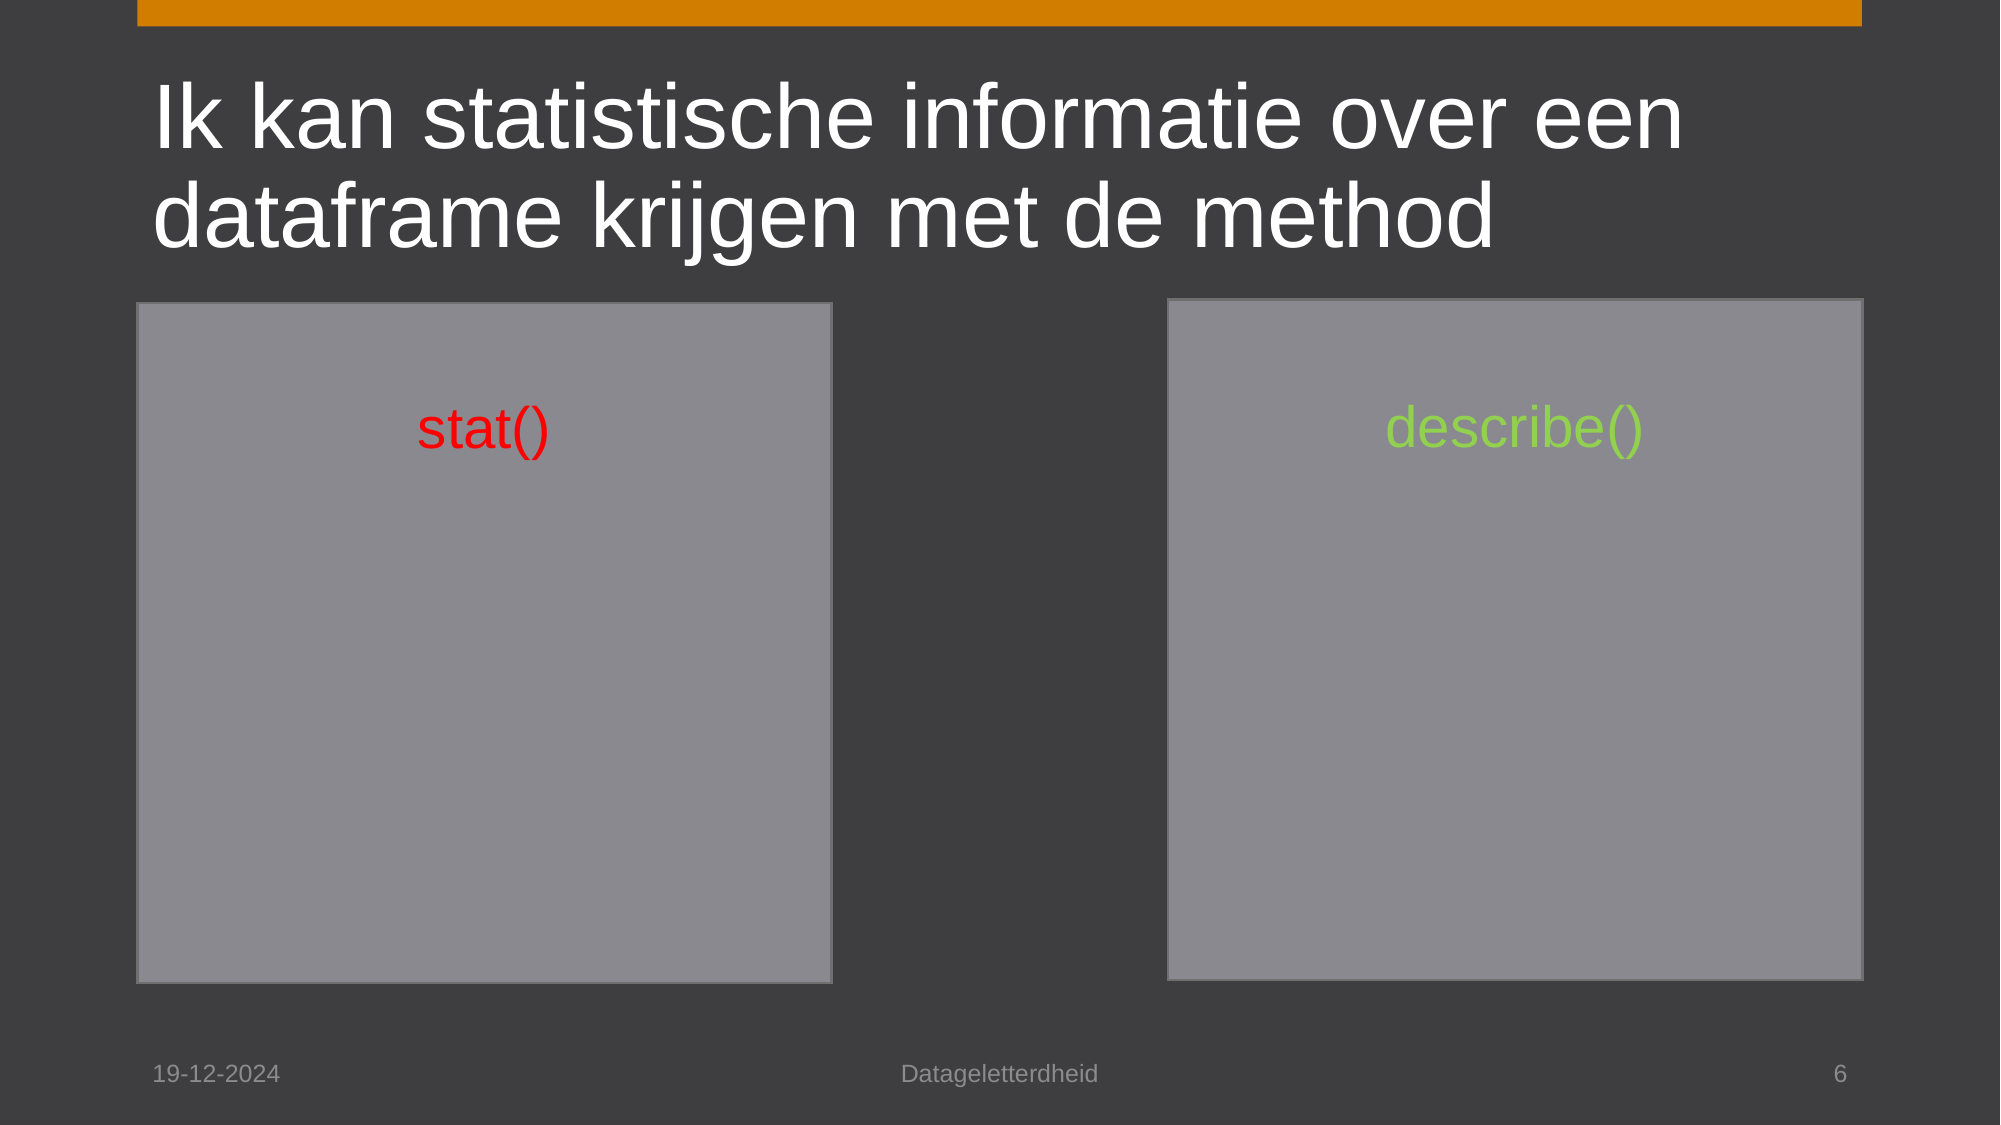

# Ik kan statistische informatie over een dataframe krijgen met de method

stat()

describe()

19-12-2024
Datageletterdheid
6